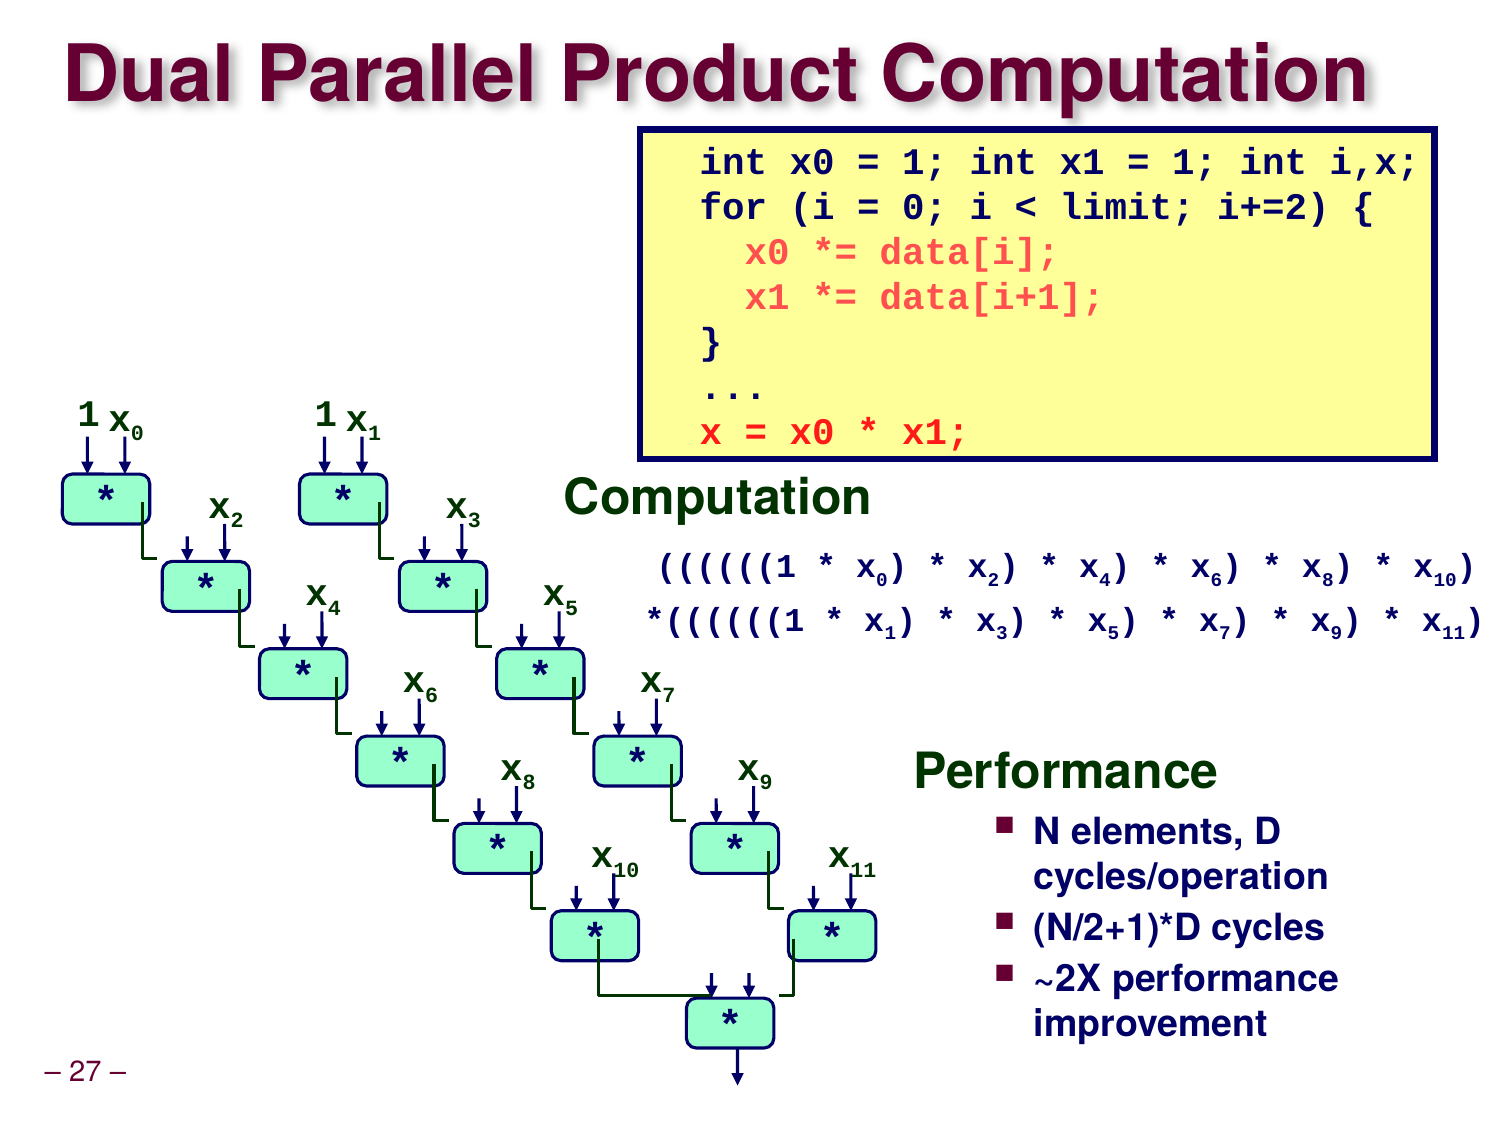

# Dual Parallel Product Computation
  int x0 = 1; int x1 = 1; int i,x;
  for (i = 0; i < limit; i+=2) {
    x0 *= data[i];
    x1 *= data[i+1];
  }
  ...
  x = x0 * x1;
1
x0

*
x2

*
x4

*
x6

*
x8

*
x10

*

1
x1

*
x3

*
x5

*
x7

*
x9

*
x11

*
Computation
 ((((((1 * x0) * x2) * x4) * x6) * x8) * x10)
*((((((1 * x1) * x3) * x5) * x7) * x9) * x11)
Performance
N elements, D cycles/operation
(N/2+1)*D cycles
~2X performance improvement

*